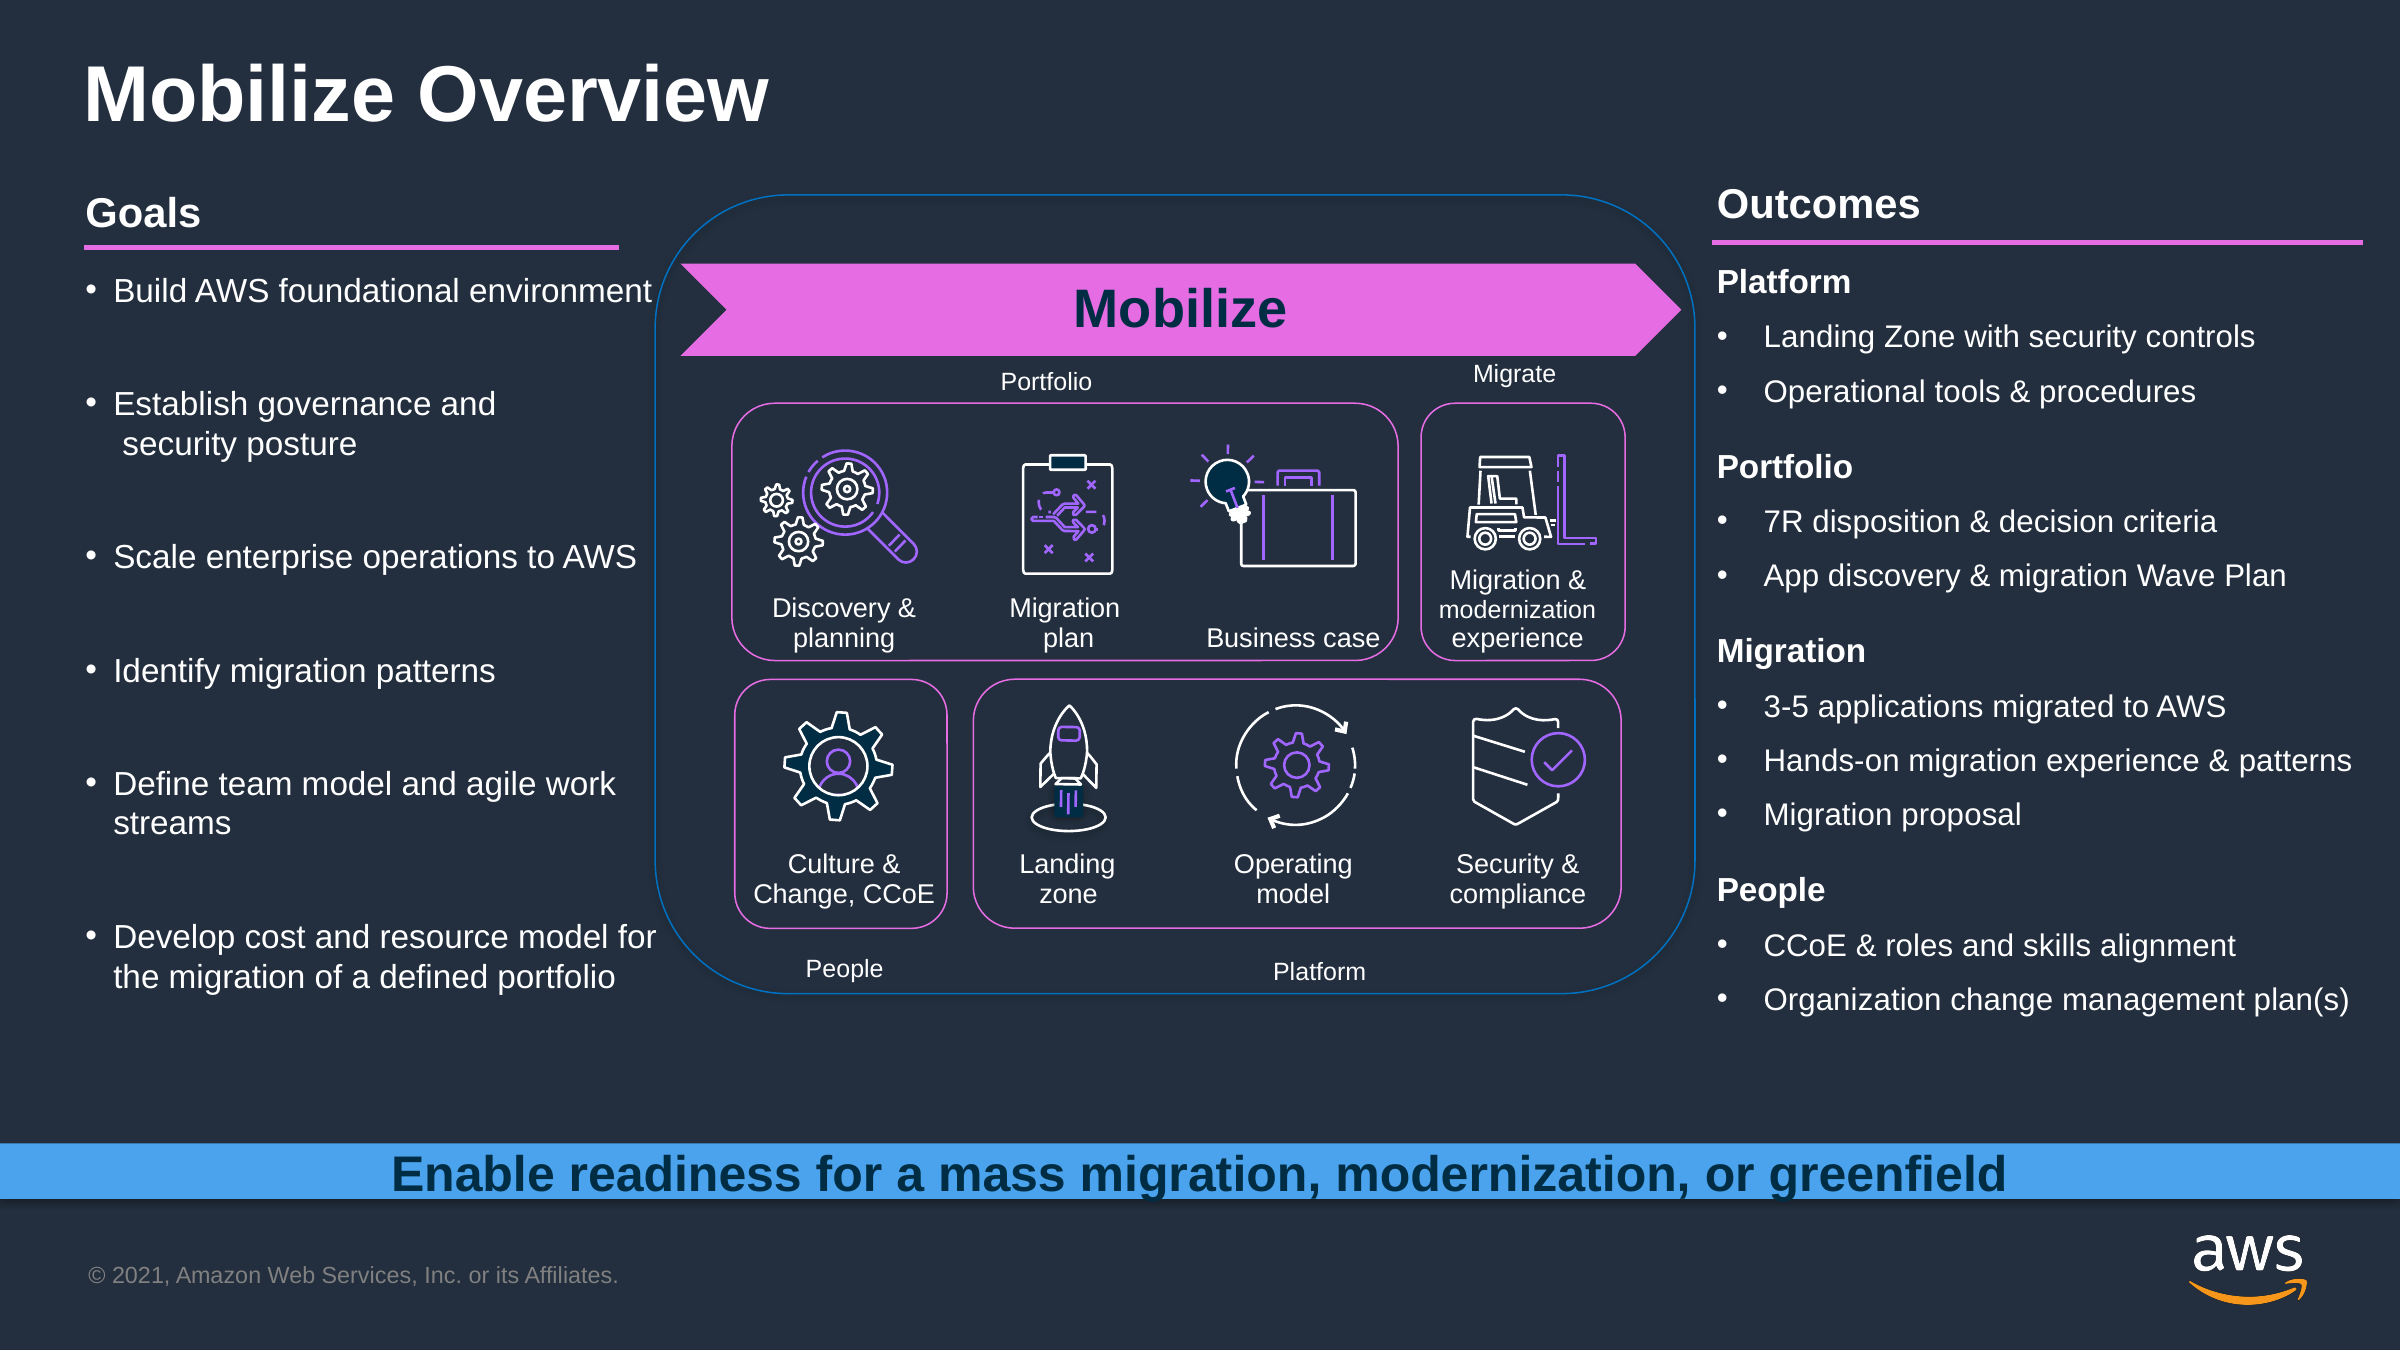

# Mobilize Overview
Outcomes
Platform
Landing Zone with security controls
Operational tools & procedures
Portfolio
7R disposition & decision criteria
App discovery & migration Wave Plan
Migration
3-5 applications migrated to AWS
Hands-on migration experience & patterns
Migration proposal
People
CCoE & roles and skills alignment
Organization change management plan(s)
Goals
Build AWS foundational environment

Establish governance and
 security posture

Scale enterprise operations to AWS

Identify migration patterns

Define team model and agile work streams

Develop cost and resource model for the migration of a defined portfolio

Mobilize
Migrate

Portfolio

| Discovery & planning | Migration plan | Business case | Migration & modernization experience |
| --- | --- | --- | --- |
| Culture & Change, CCoE | Landing zone | Operating model | Security & compliance |

Platform

People

Enable readiness for a mass migration, modernization, or greenfield